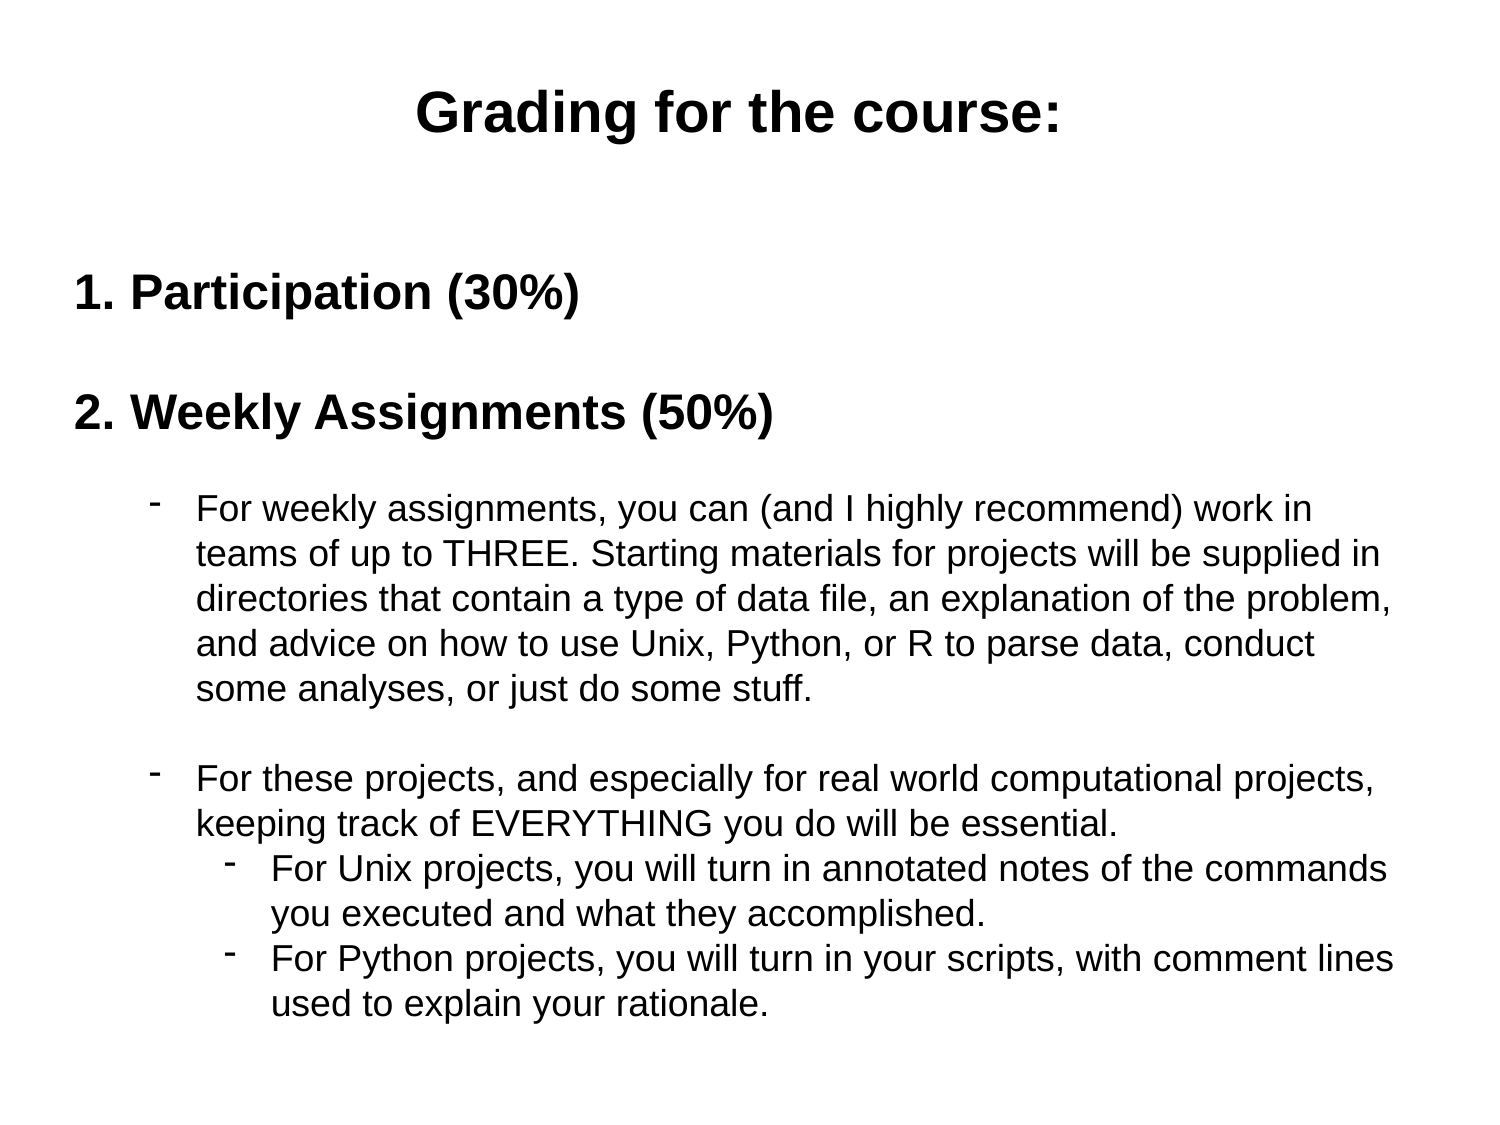

Grading for the course:

Participation (30%)

Weekly Assignments (50%)

For weekly assignments, you can (and I highly recommend) work in teams of up to THREE. Starting materials for projects will be supplied in directories that contain a type of data file, an explanation of the problem, and advice on how to use Unix, Python, or R to parse data, conduct some analyses, or just do some stuff.

For these projects, and especially for real world computational projects, keeping track of EVERYTHING you do will be essential.
For Unix projects, you will turn in annotated notes of the commands you executed and what they accomplished.
For Python projects, you will turn in your scripts, with comment lines used to explain your rationale.